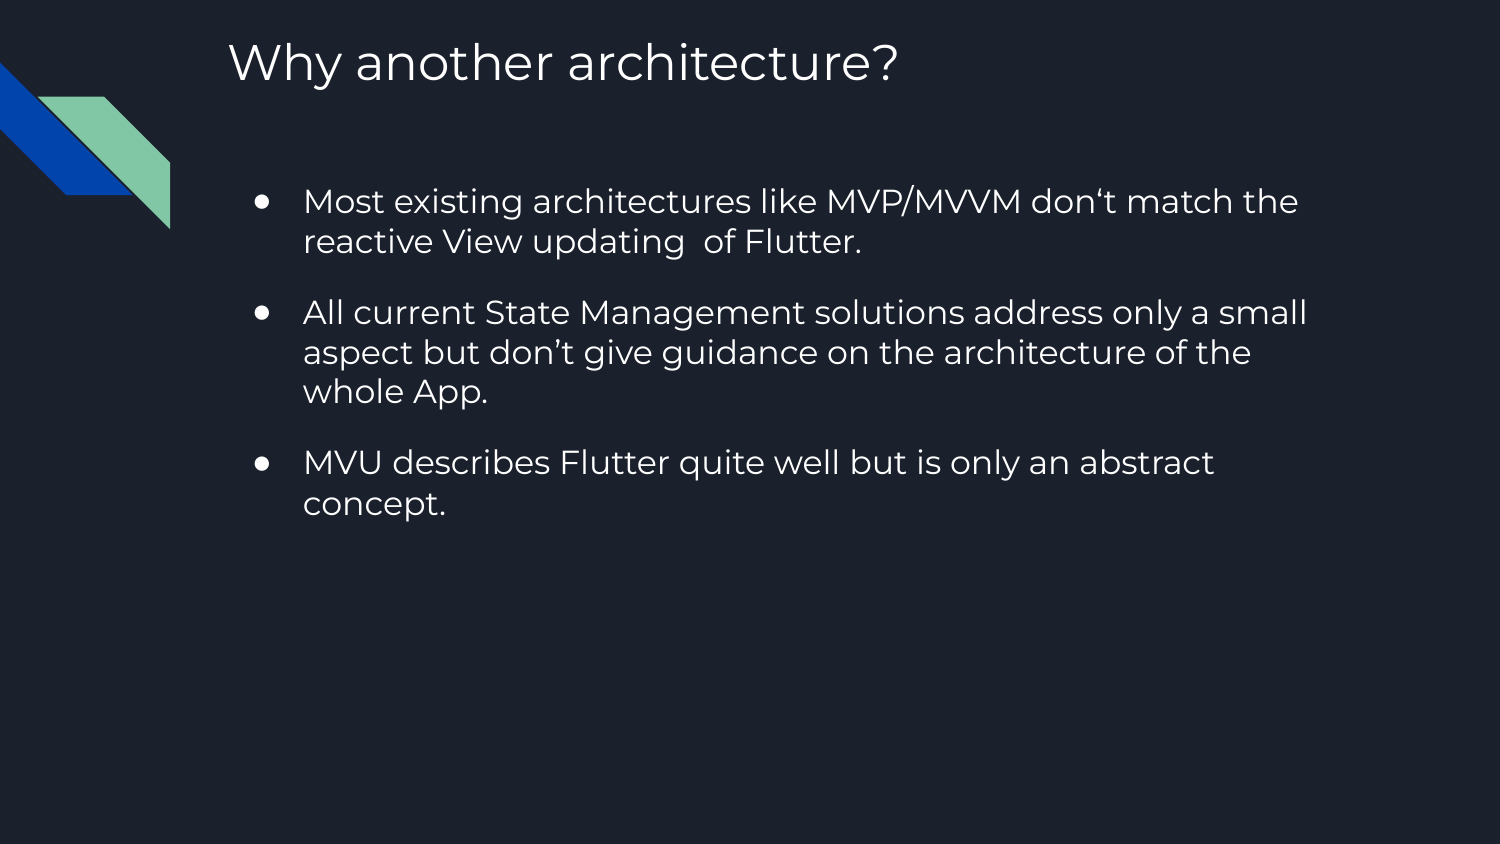

# Why another architecture?
Most existing architectures like MVP/MVVM don‘t match the reactive View updating  of Flutter.
All current State Management solutions address only a small aspect but don’t give guidance on the architecture of the whole App.
MVU describes Flutter quite well but is only an abstract concept.